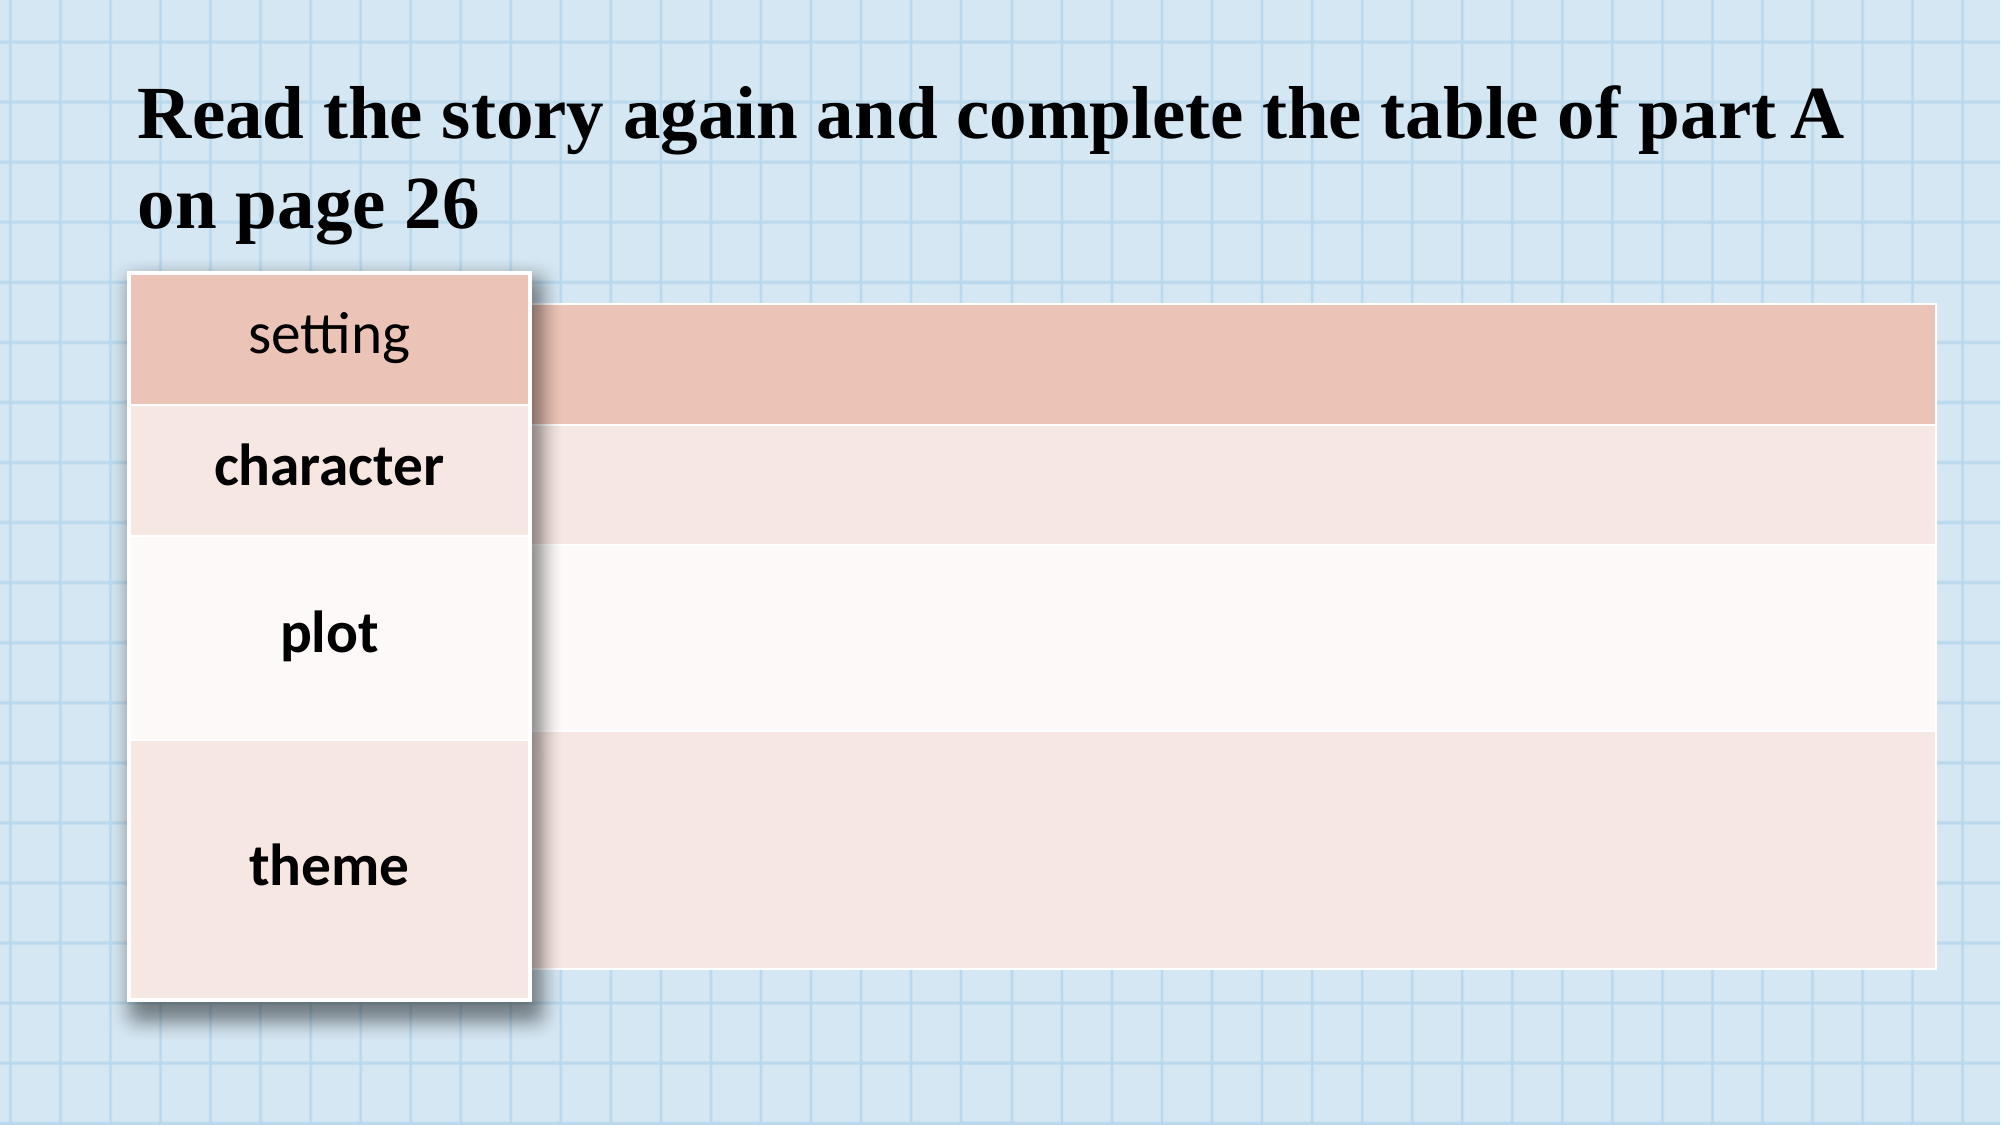

Read the story again and complete the table of part A on page 26
| setting |
| --- |
| character |
| plot |
| theme |
| setting |  |
| --- | --- |
| character |  |
| plot |  |
| theme |  |